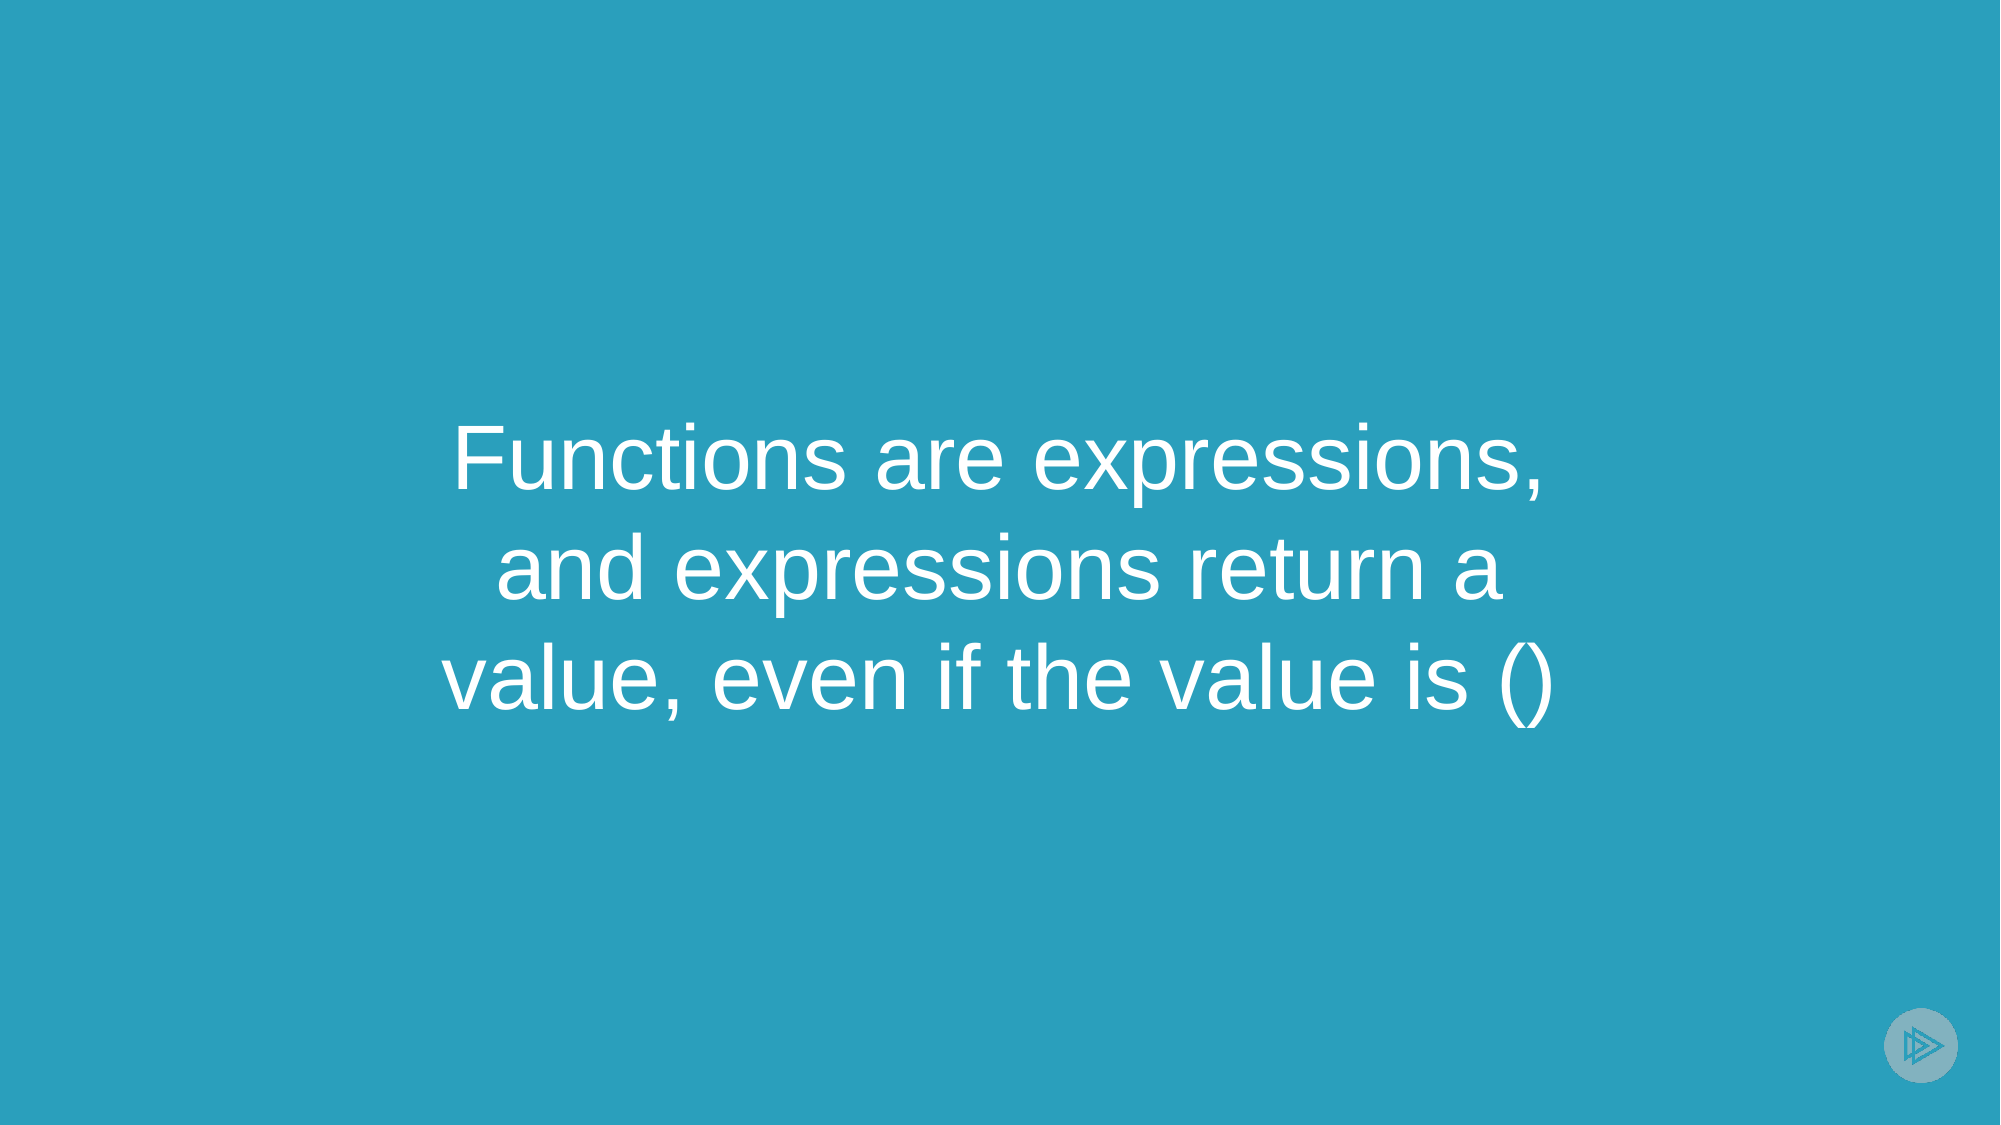

# Functions are expressions, and expressions return a value, even if the value is ()